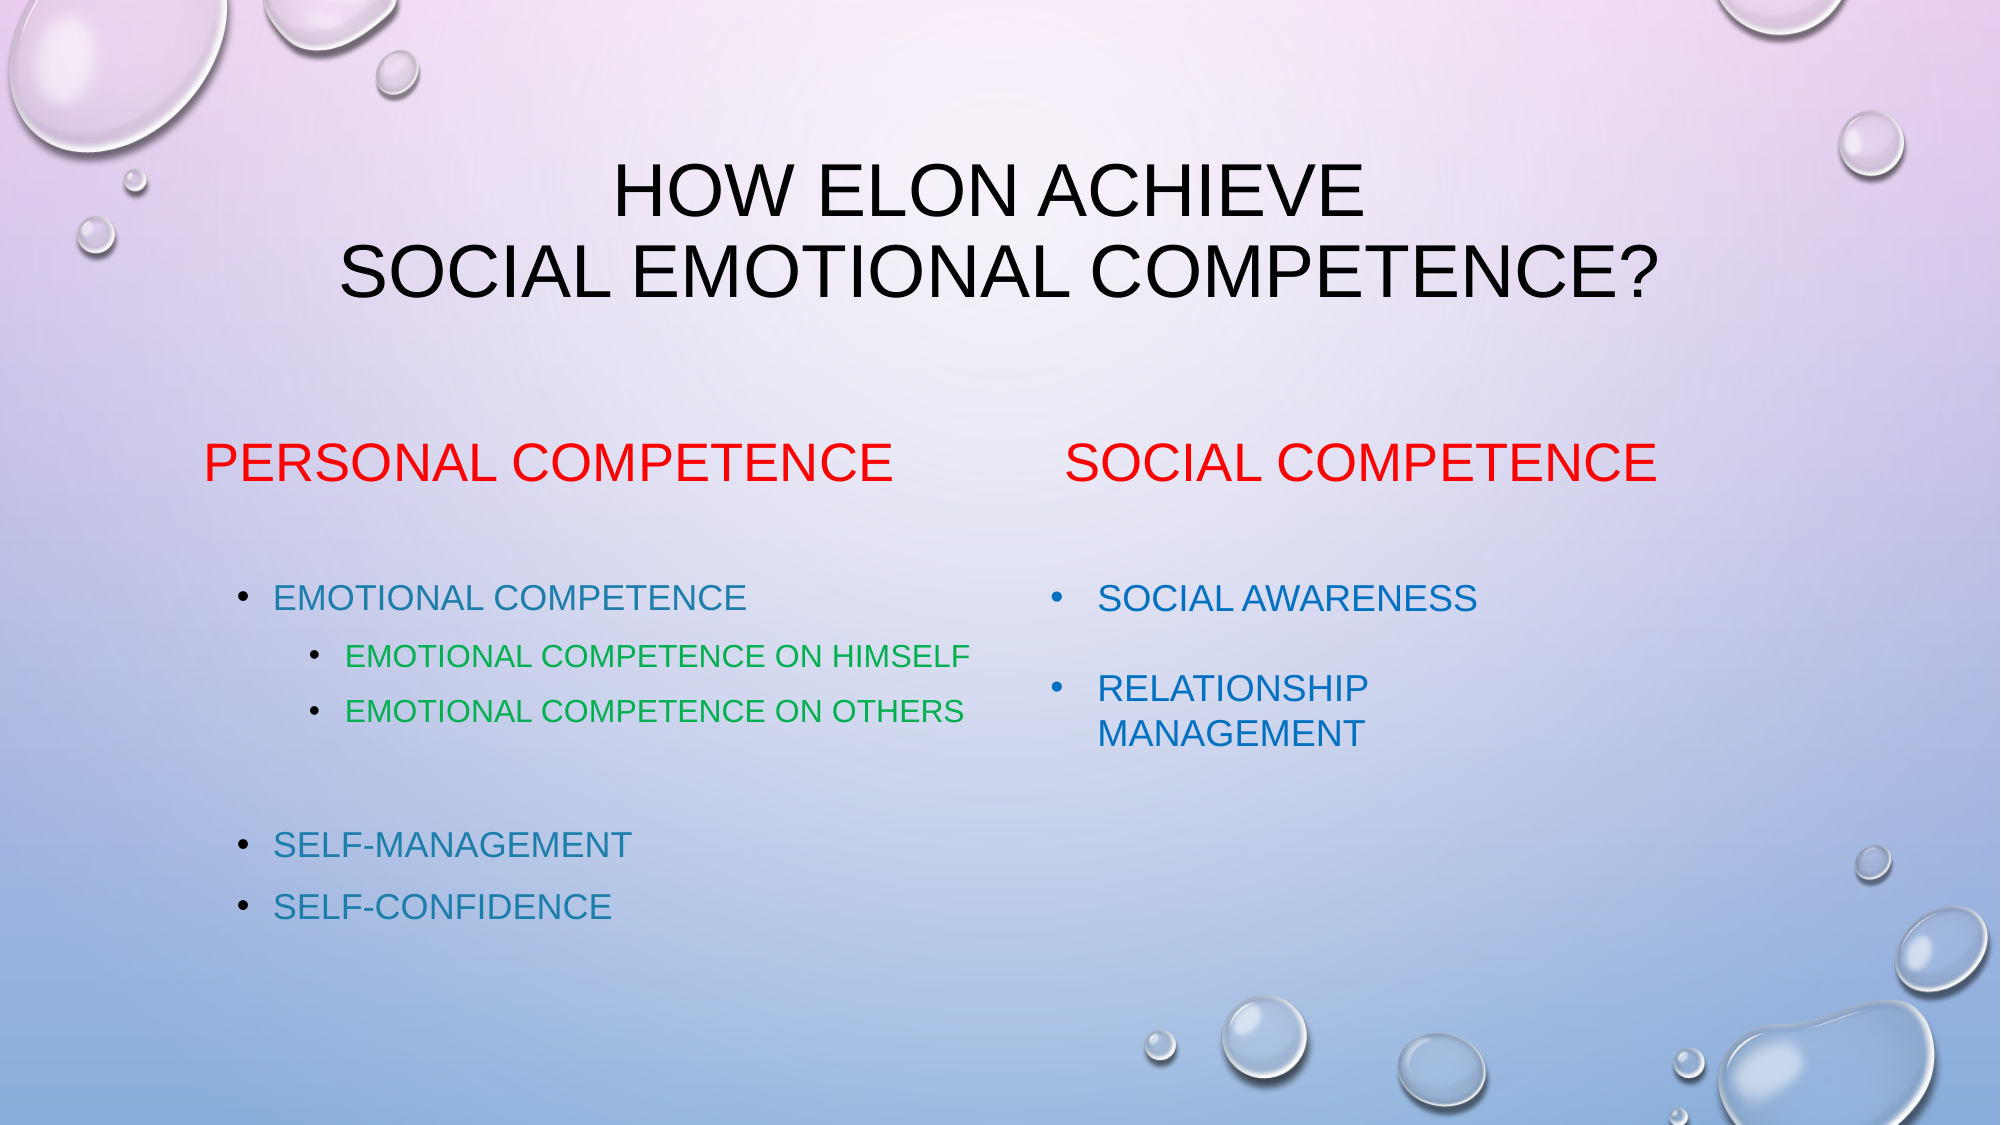

# How elon achieve social emotional competence?
PERSONAL COMPETENCE
Social competence

EMOTIONAL COMPETENCE
EMOTIONAL COMPETENCE ON HIMSELF
EMOTIONAL COMPETENCE ON OTHERS

SELF-MANAGEMENT
Self-Confidence

SOCIAL AWARENESS

RELATIONSHIP MANAGEMENT